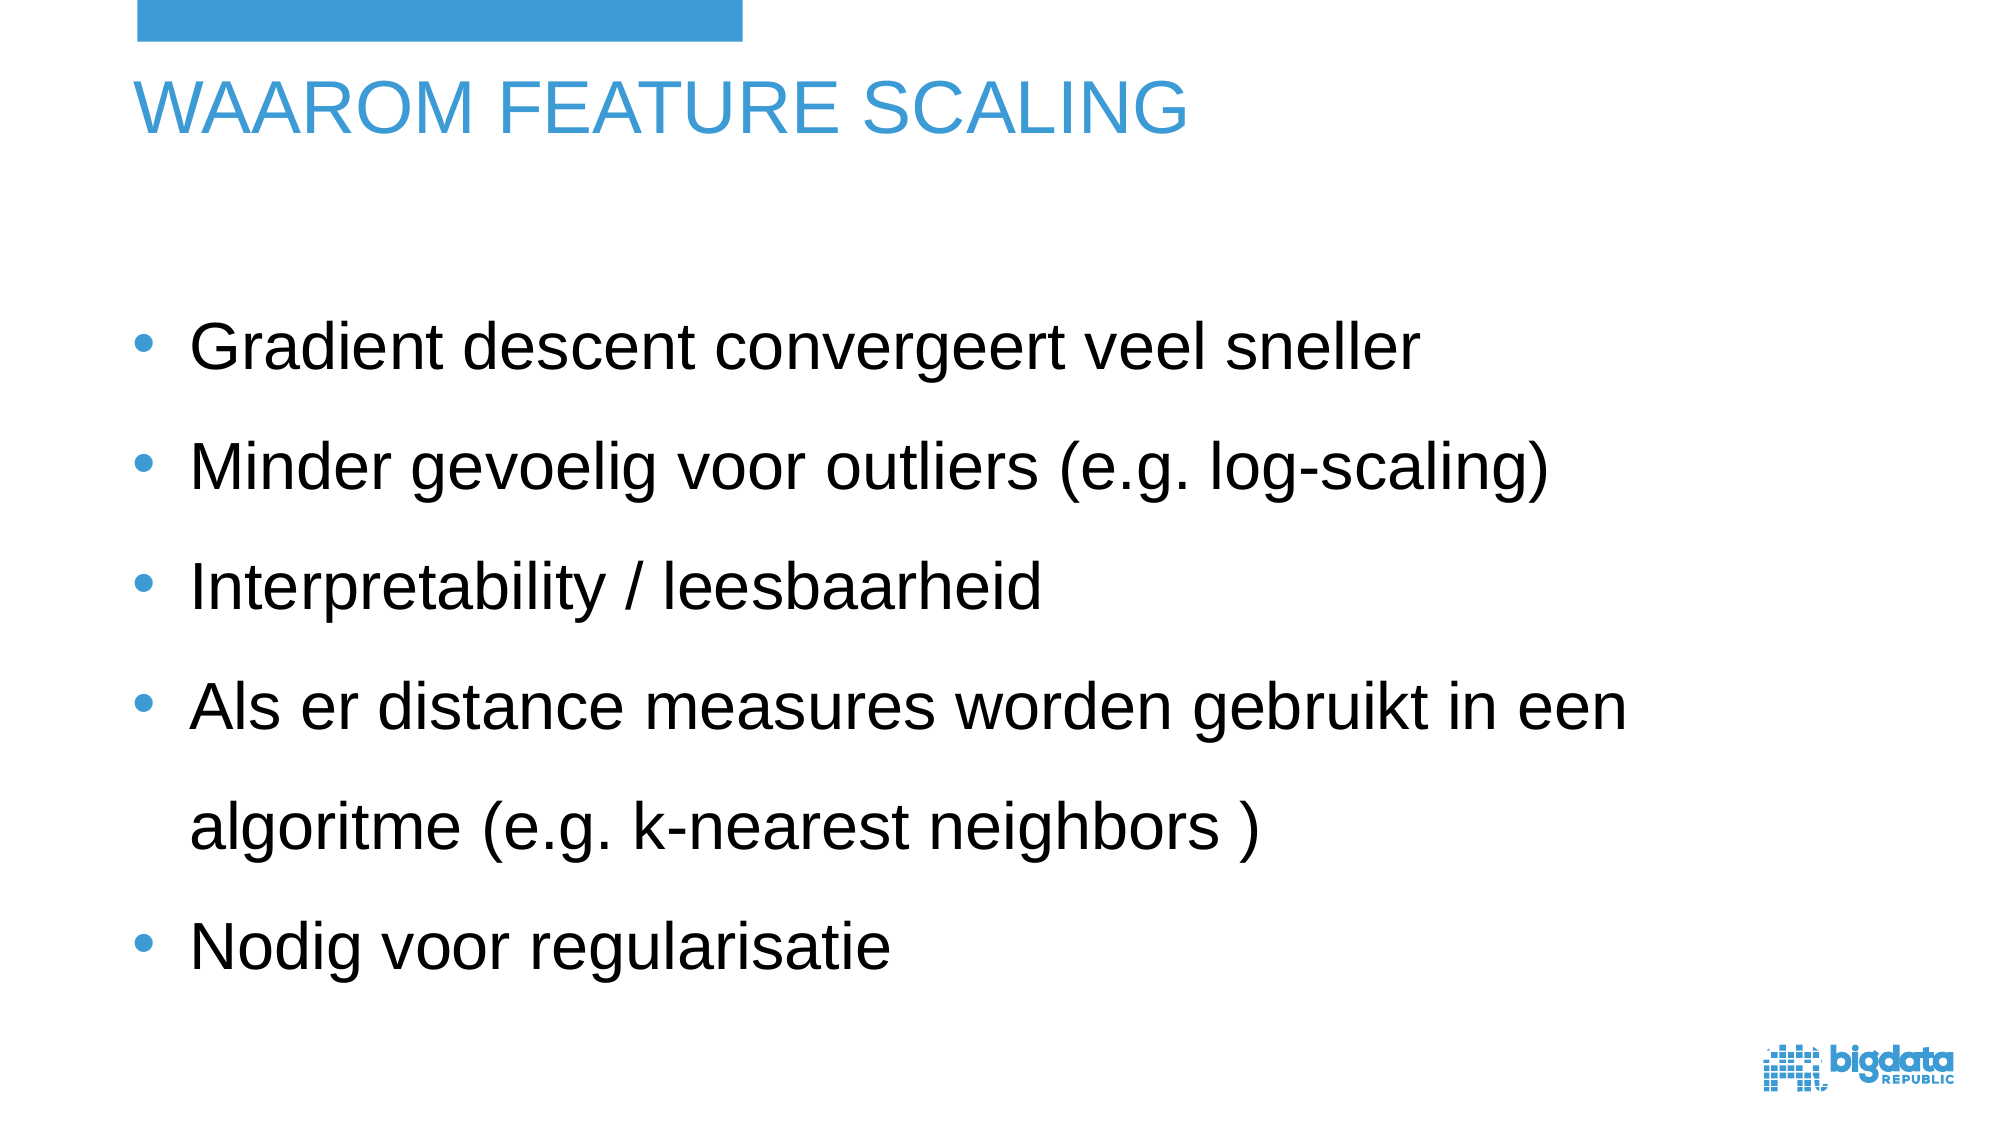

# Waarom Feature scaling
Gradient descent convergeert veel sneller
Minder gevoelig voor outliers (e.g. log-scaling)
Interpretability / leesbaarheid
Als er distance measures worden gebruikt in een algoritme (e.g. k-nearest neighbors )
Nodig voor regularisatie